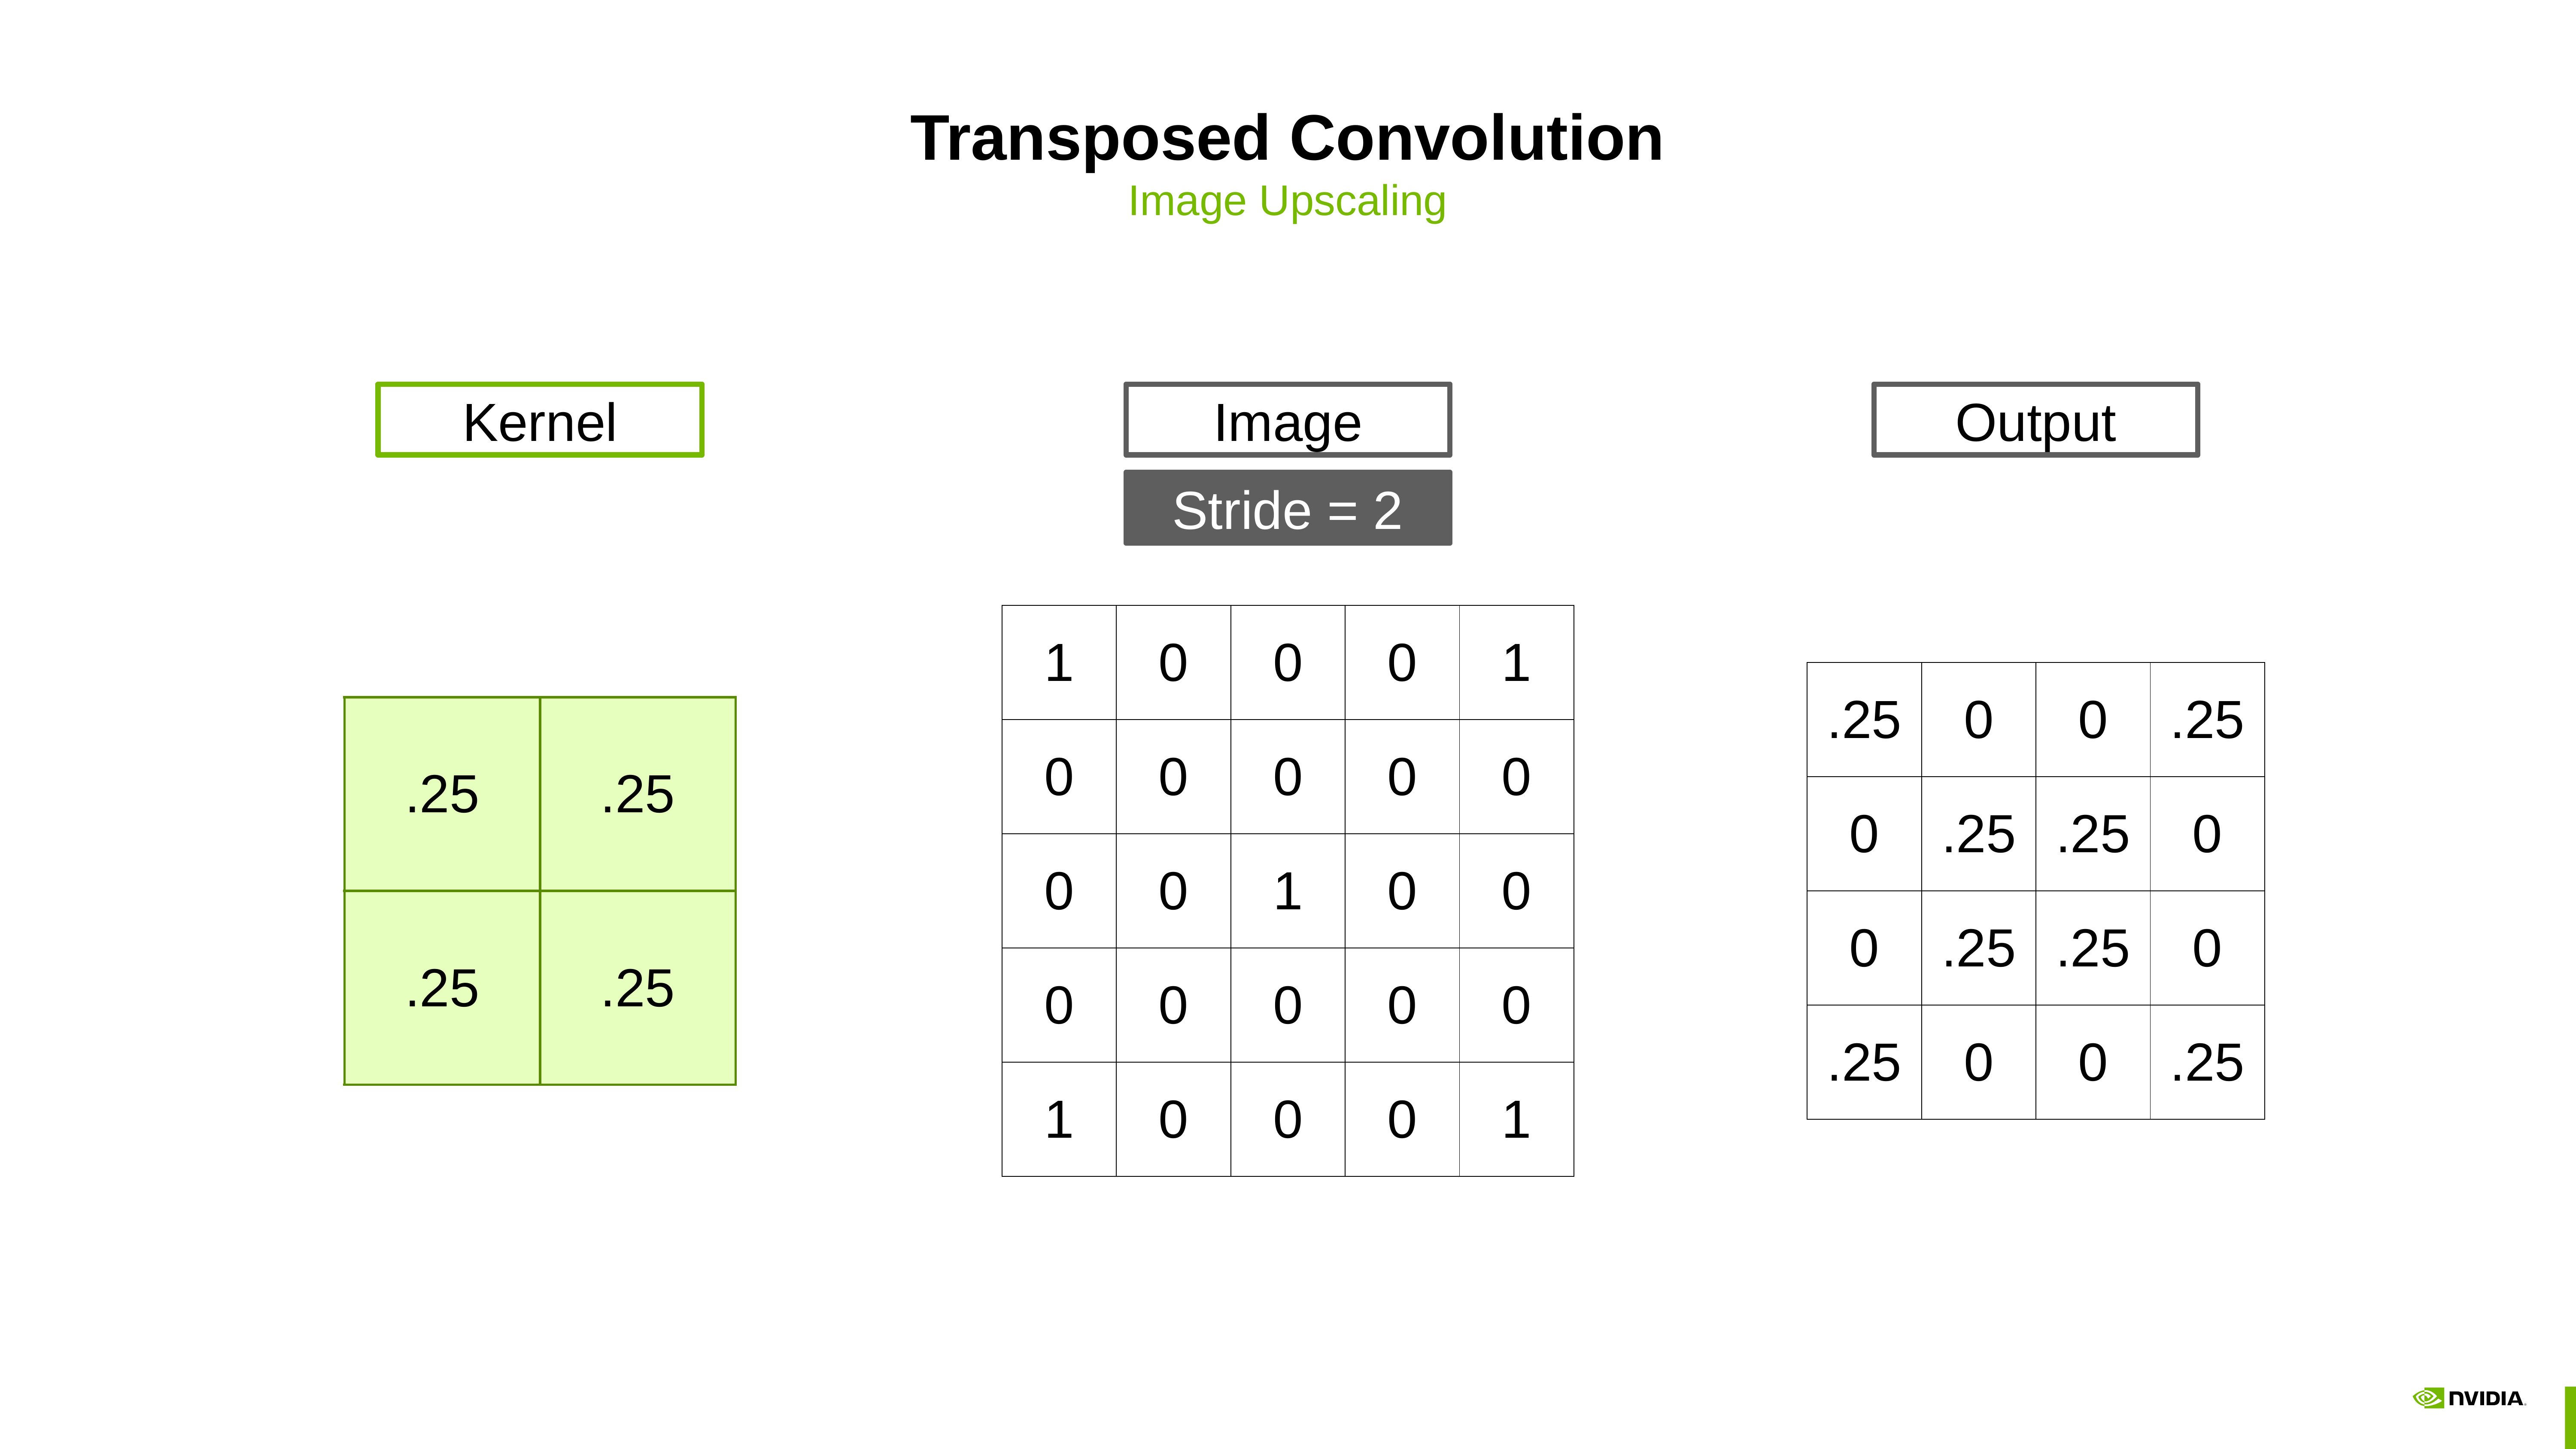

# Transposed Convolution
Image Upscaling
Image
Output
Kernel
Stride = 2
| 1 | 0 | 0 | 0 | 1 |
| --- | --- | --- | --- | --- |
| 0 | 0 | 0 | 0 | 0 |
| 0 | 0 | 1 | 0 | 0 |
| 0 | 0 | 0 | 0 | 0 |
| 1 | 0 | 0 | 0 | 1 |
| .25 | 0 | 0 | .25 |
| --- | --- | --- | --- |
| 0 | .25 | .25 | 0 |
| 0 | .25 | .25 | 0 |
| .25 | 0 | 0 | .25 |
| .25 | .25 |
| --- | --- |
| .25 | .25 |